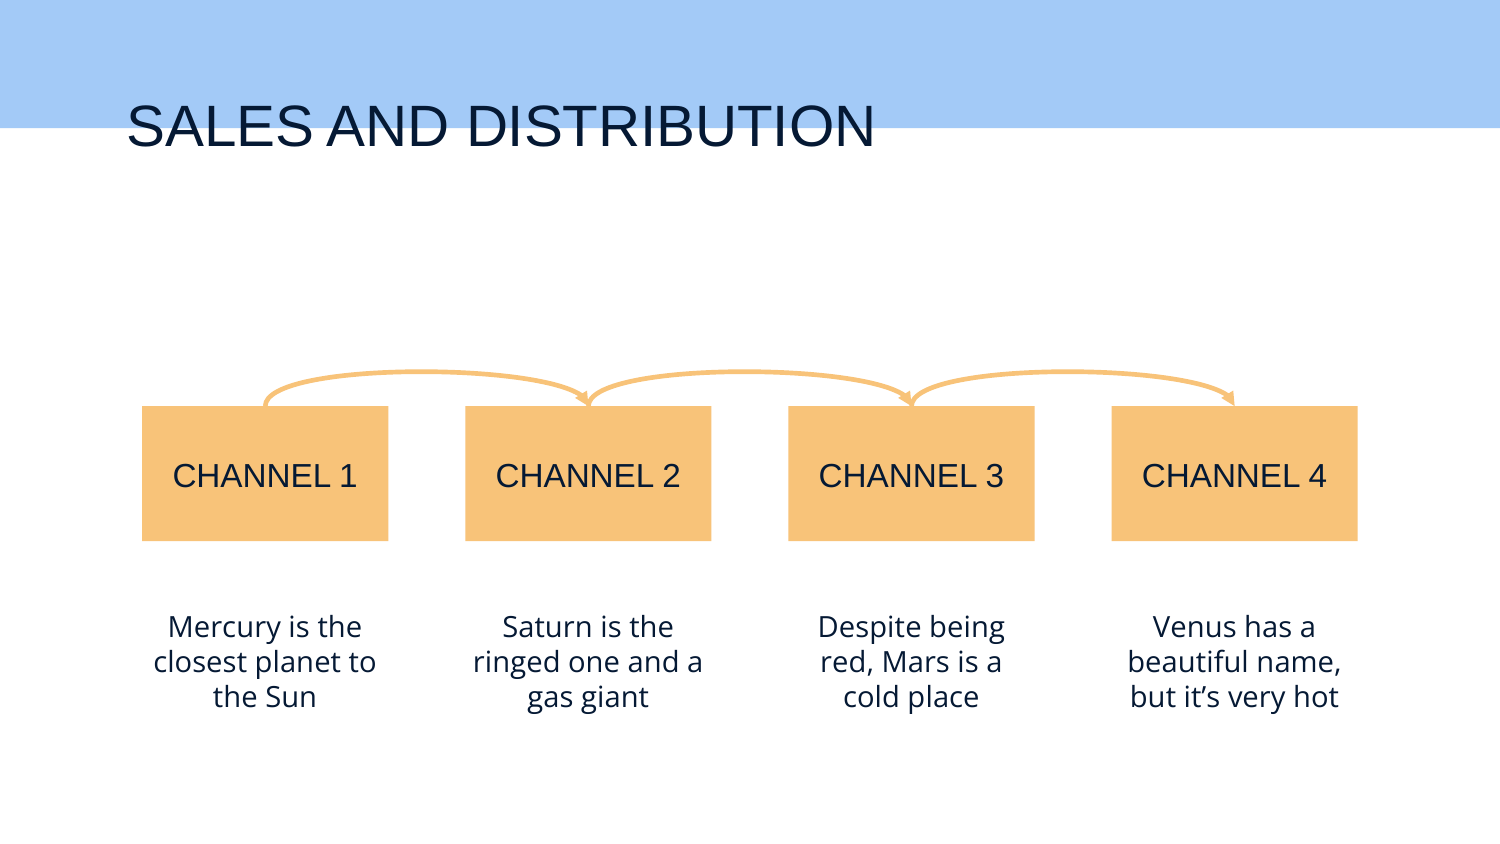

# SALES AND DISTRIBUTION
CHANNEL 1
CHANNEL 2
CHANNEL 3
CHANNEL 4
Mercury is the closest planet to the Sun
Saturn is the ringed one and a gas giant
Despite being red, Mars is a cold place
Venus has a beautiful name, but it’s very hot